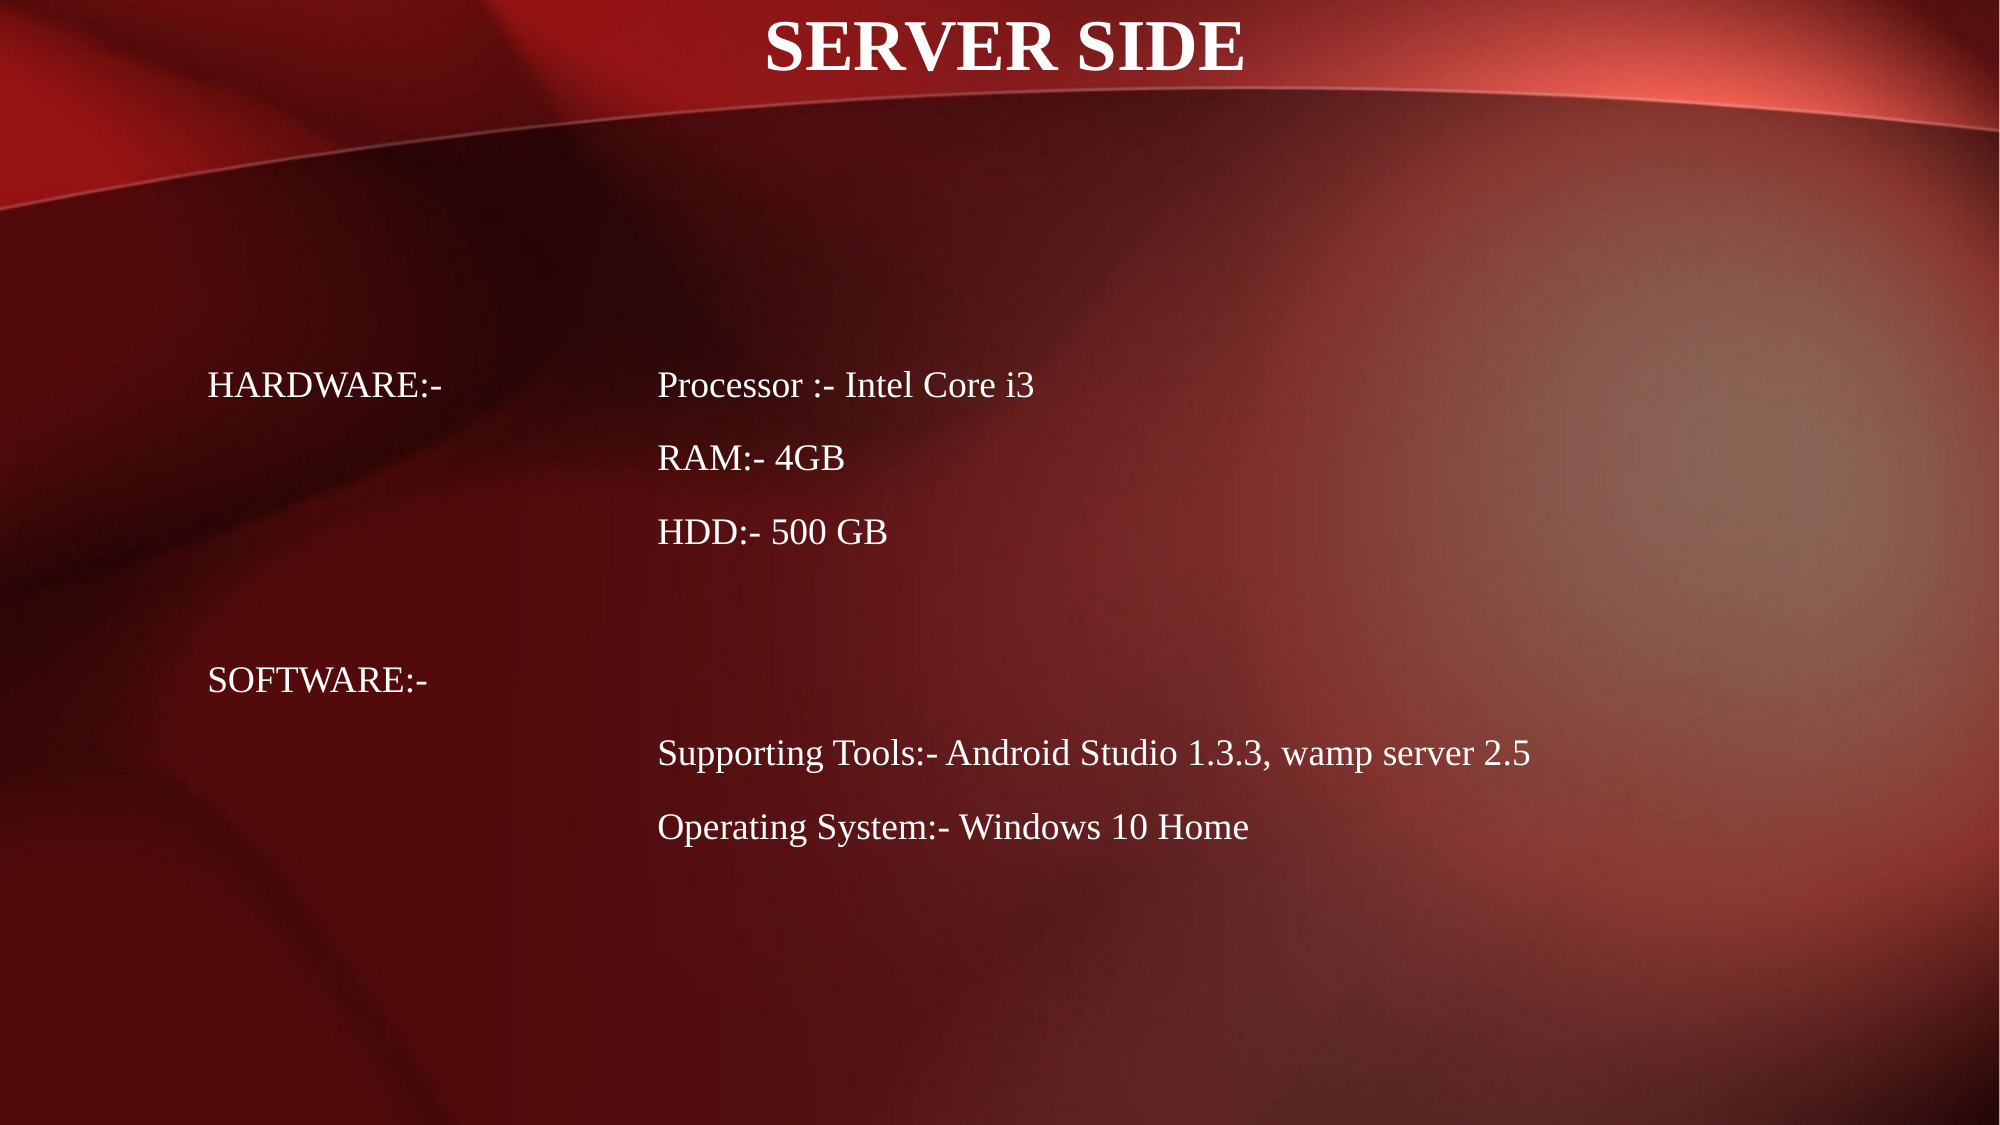

# SERVER SIDE
HARDWARE:-		Processor :- Intel Core i3
			RAM:- 4GB
			HDD:- 500 GB

SOFTWARE:-
			Supporting Tools:- Android Studio 1.3.3, wamp server 2.5
			Operating System:- Windows 10 Home